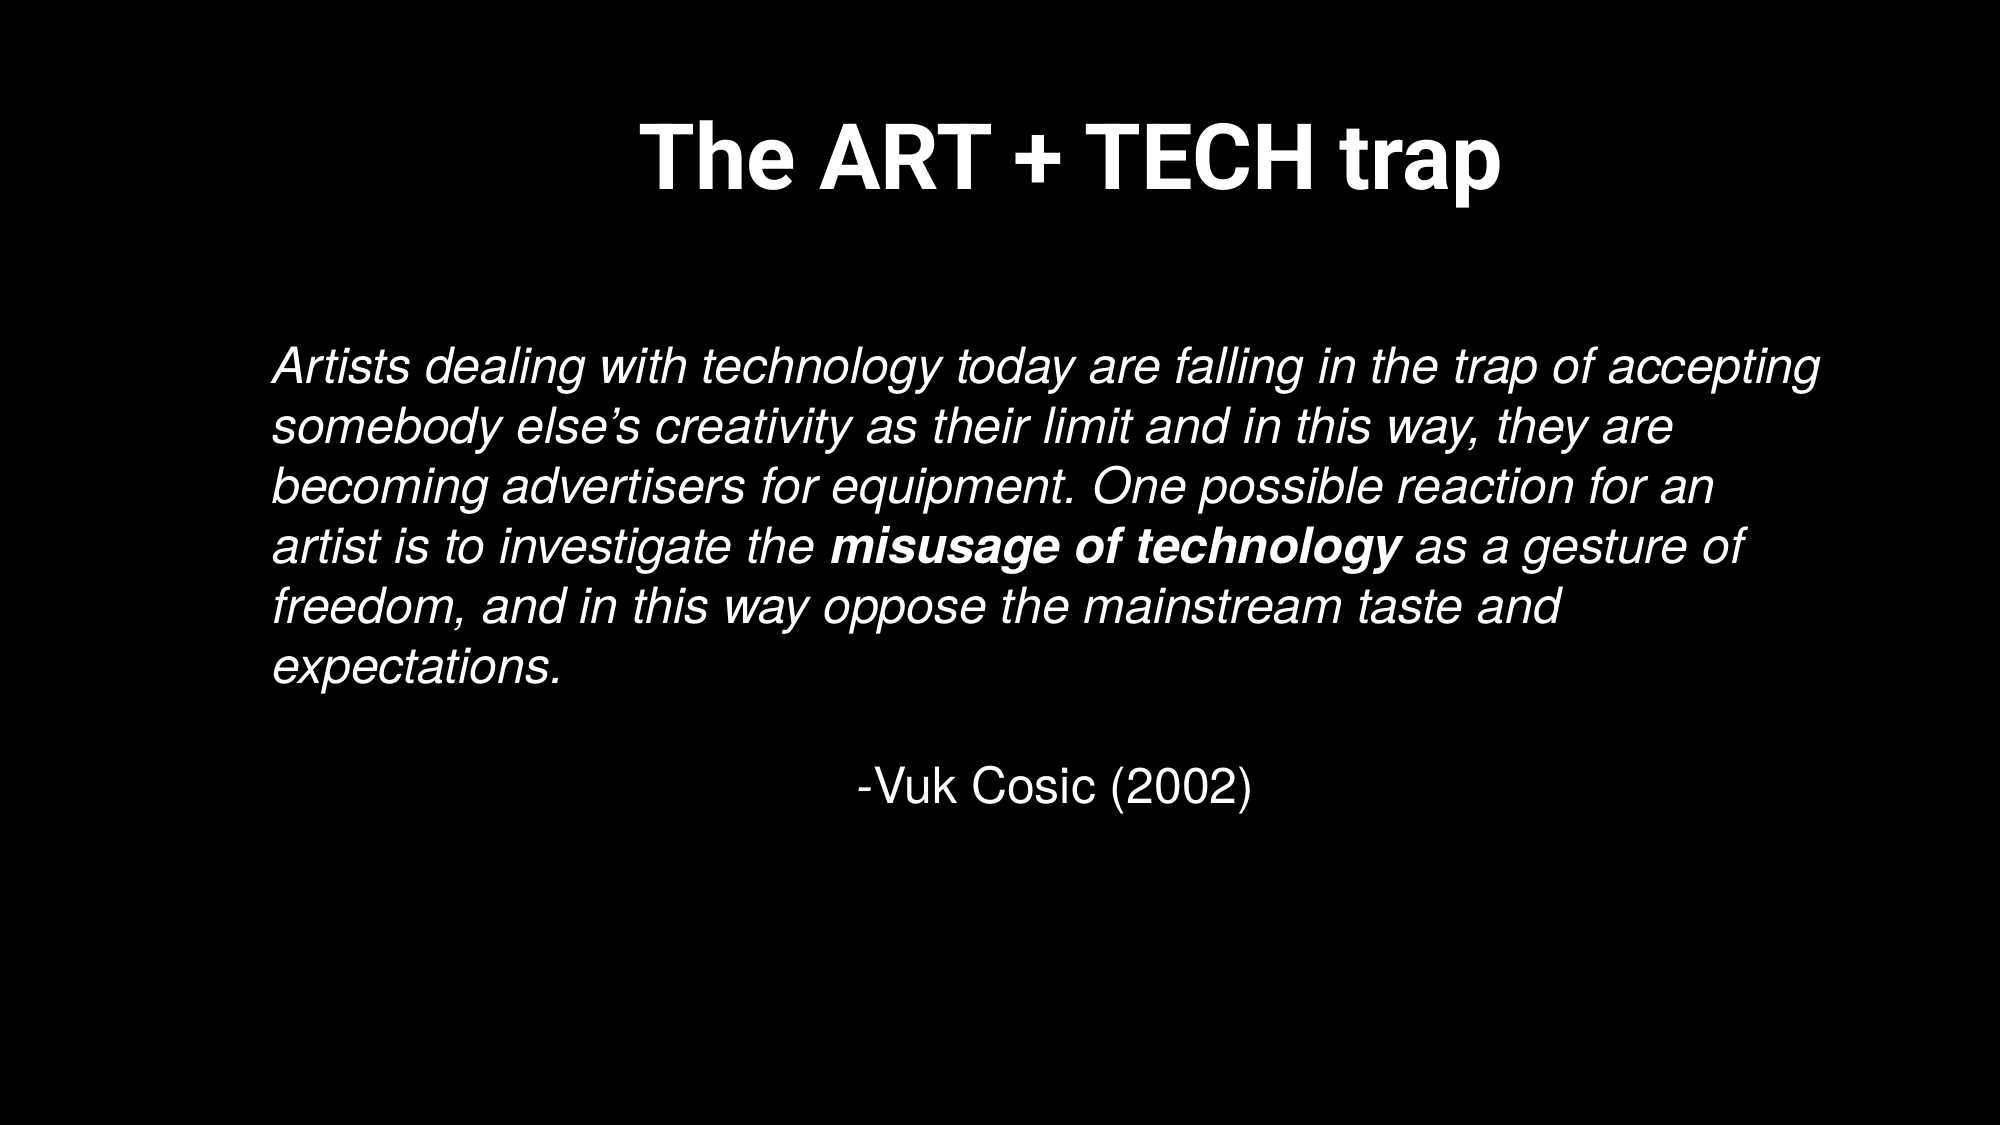

The ART + TECH trap
Artists dealing with technology today are falling in the trap of accepting somebody else’s creativity as their limit and in this way, they are becoming advertisers for equipment. One possible reaction for an artist is to investigate the misusage of technology as a gesture of freedom, and in this way oppose the mainstream taste and expectations.

-Vuk Cosic (2002)